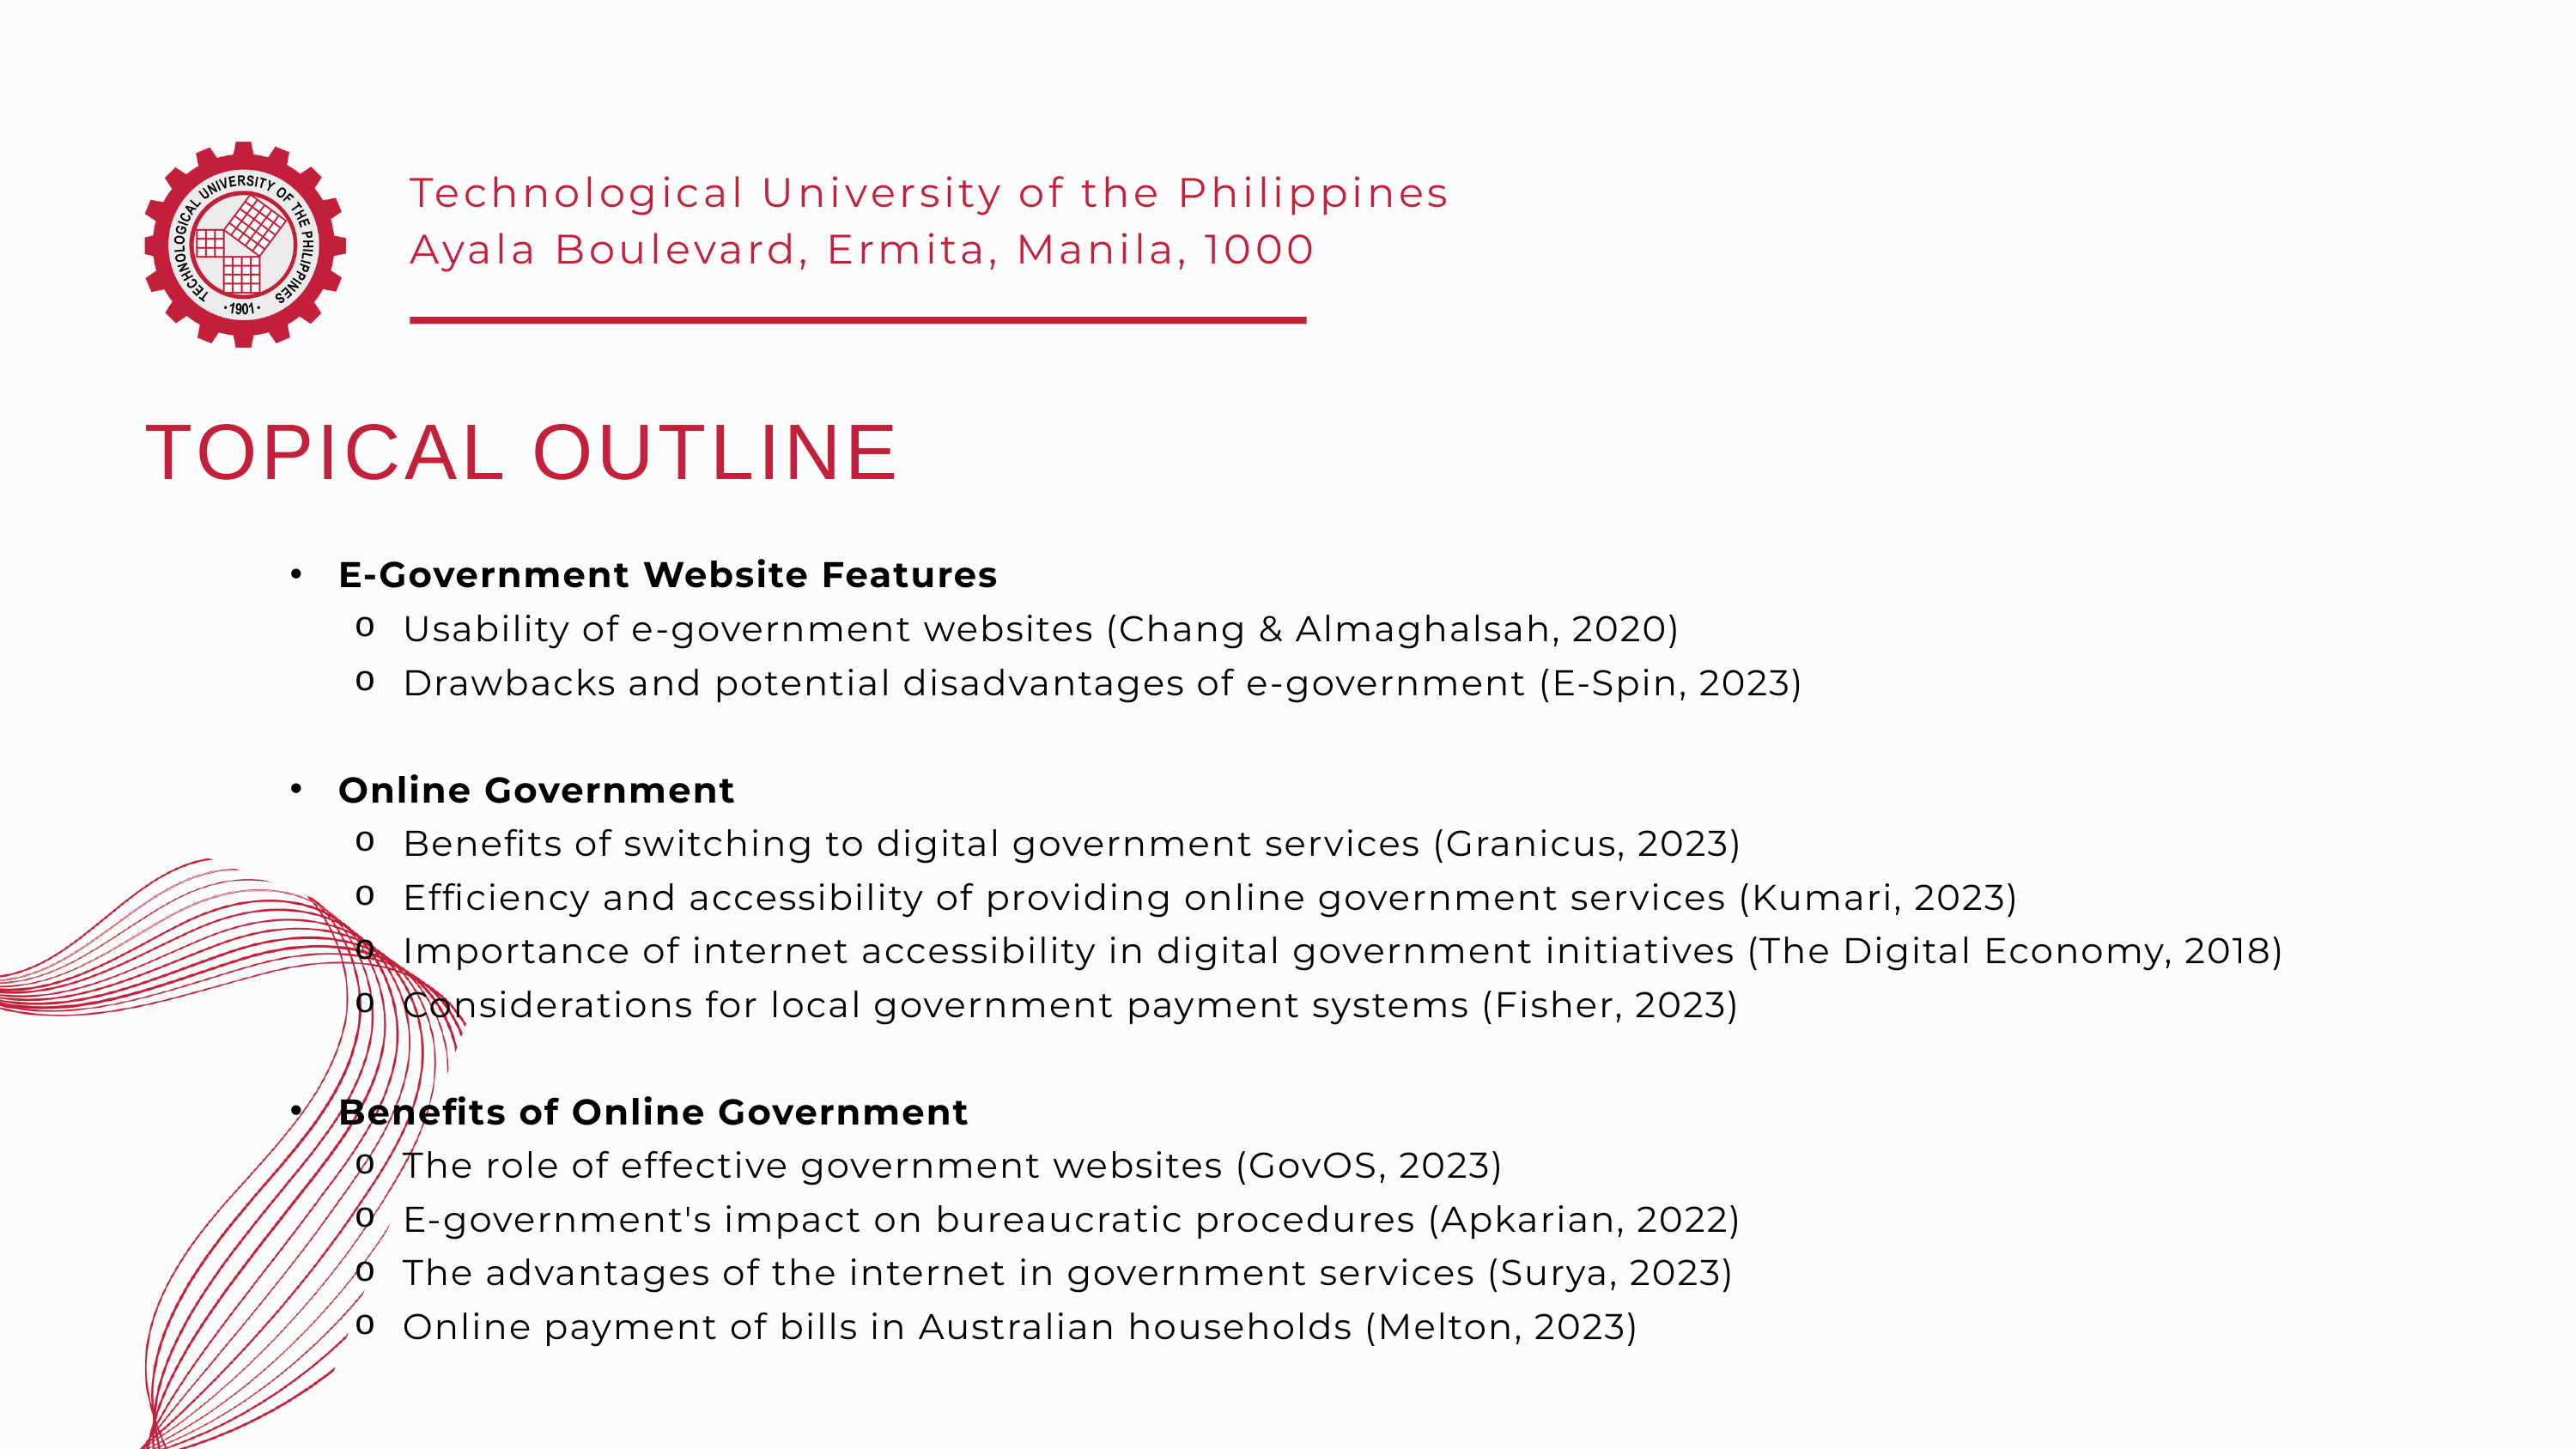

Technological University of the Philippines
Ayala Boulevard, Ermita, Manila, 1000

TOPICAL OUTLINE
E-Government Website Features
Usability of e-government websites (Chang & Almaghalsah, 2020)
Drawbacks and potential disadvantages of e-government (E-Spin, 2023)

Online Government
Benefits of switching to digital government services (Granicus, 2023)
Efficiency and accessibility of providing online government services (Kumari, 2023)
Importance of internet accessibility in digital government initiatives (The Digital Economy, 2018)
Considerations for local government payment systems (Fisher, 2023)

Benefits of Online Government
The role of effective government websites (GovOS, 2023)
E-government's impact on bureaucratic procedures (Apkarian, 2022)
The advantages of the internet in government services (Surya, 2023)
Online payment of bills in Australian households (Melton, 2023)